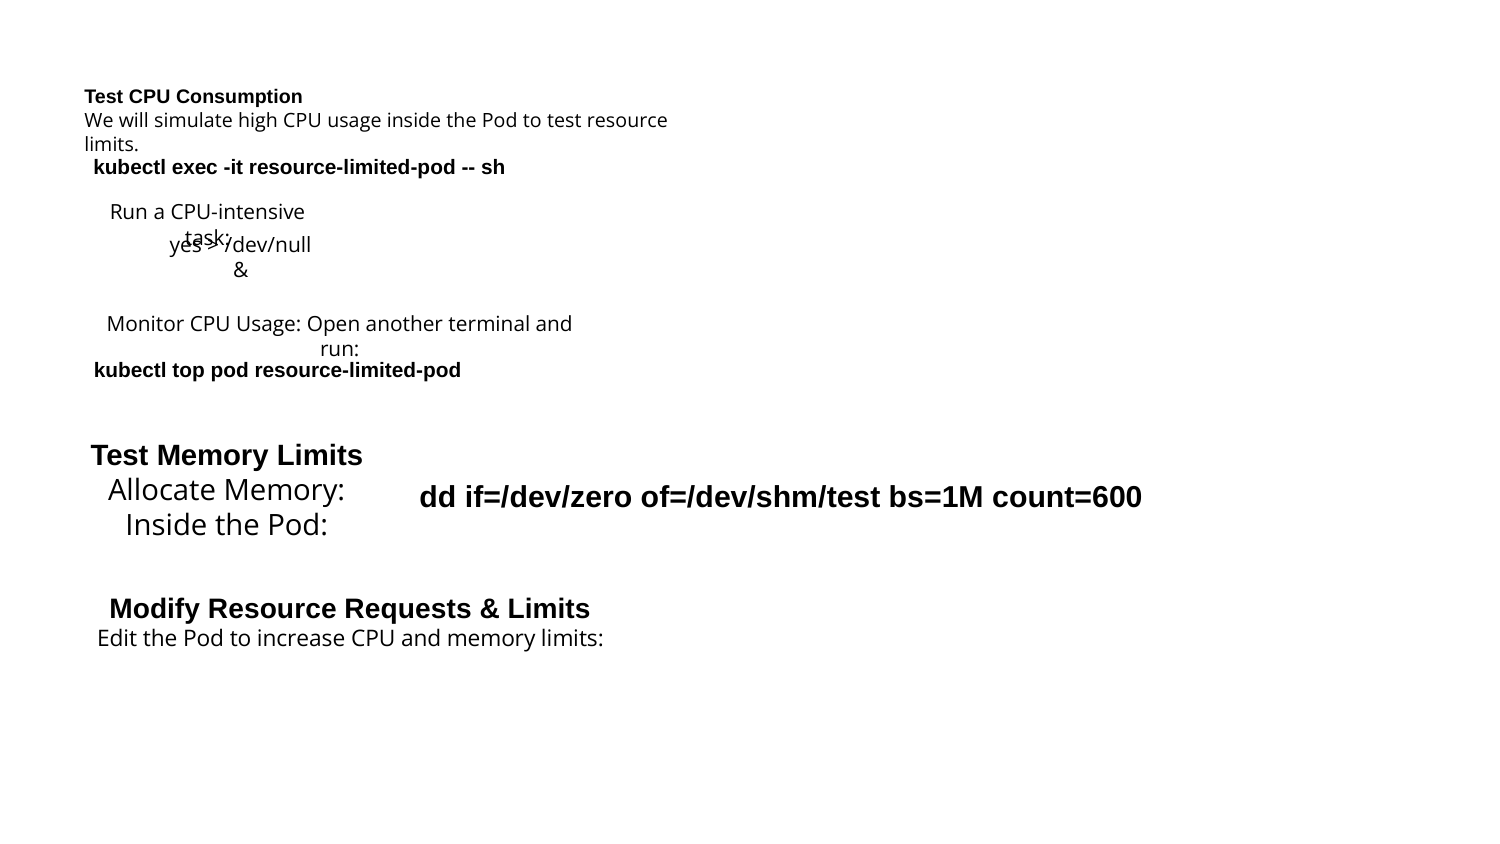

Test CPU Consumption
We will simulate high CPU usage inside the Pod to test resource limits.
kubectl exec -it resource-limited-pod -- sh
Run a CPU-intensive task:
yes > /dev/null &
Monitor CPU Usage: Open another terminal and run:
kubectl top pod resource-limited-pod
Test Memory Limits
Allocate Memory:
Inside the Pod:
dd if=/dev/zero of=/dev/shm/test bs=1M count=600
Modify Resource Requests & Limits
Edit the Pod to increase CPU and memory limits: